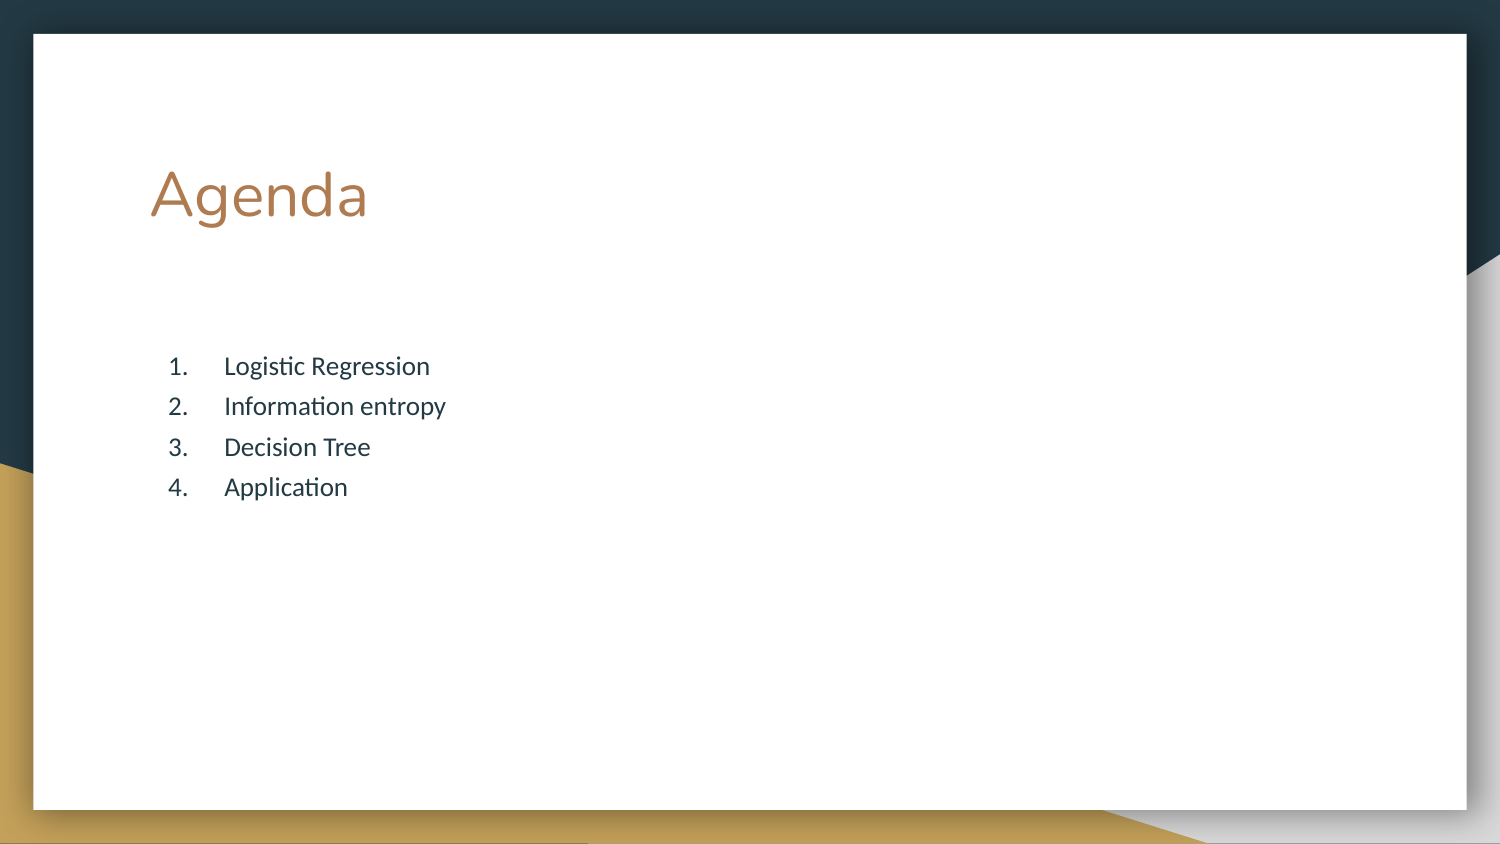

# Agenda
Logistic Regression
Information entropy
Decision Tree
Application